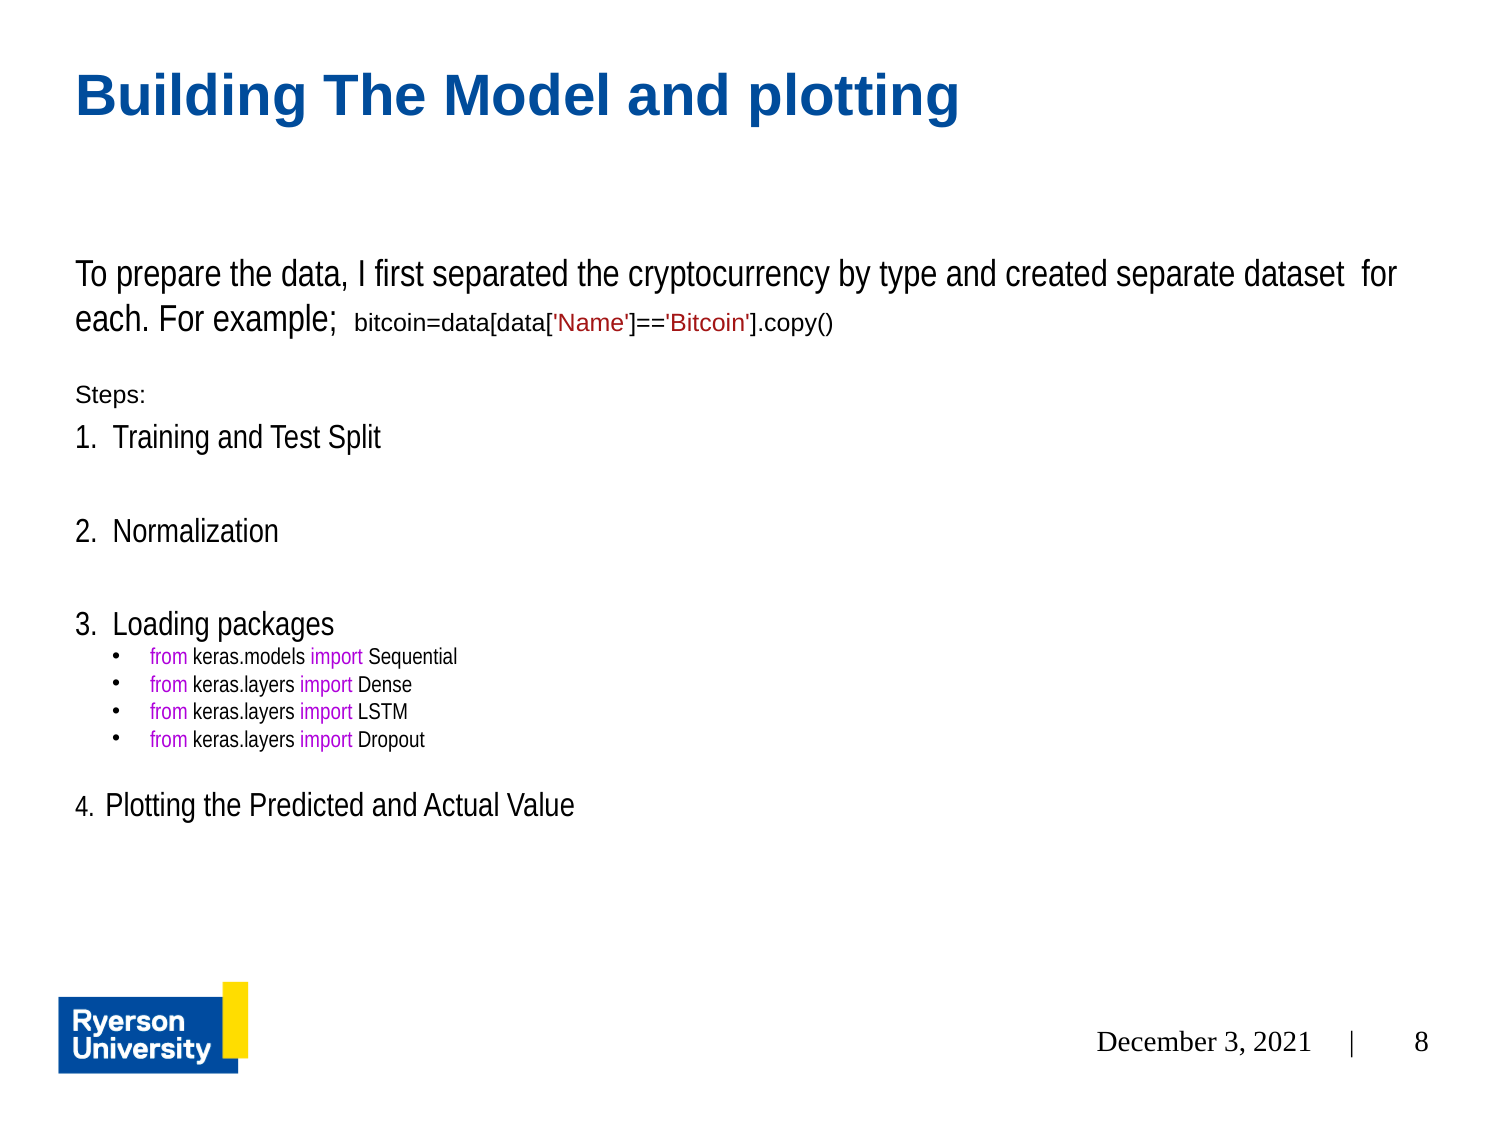

# Building The Model and plotting
To prepare the data, I first separated the cryptocurrency by type and created separate dataset  for each. For example;  bitcoin=data[data['Name']=='Bitcoin'].copy()

Steps:
Training and Test Split

Normalization

Loading packages
from keras.models import Sequential
from keras.layers import Dense
from keras.layers import LSTM
from keras.layers import Dropout

4. Plotting the Predicted and Actual Value

December 3, 2021     |
8